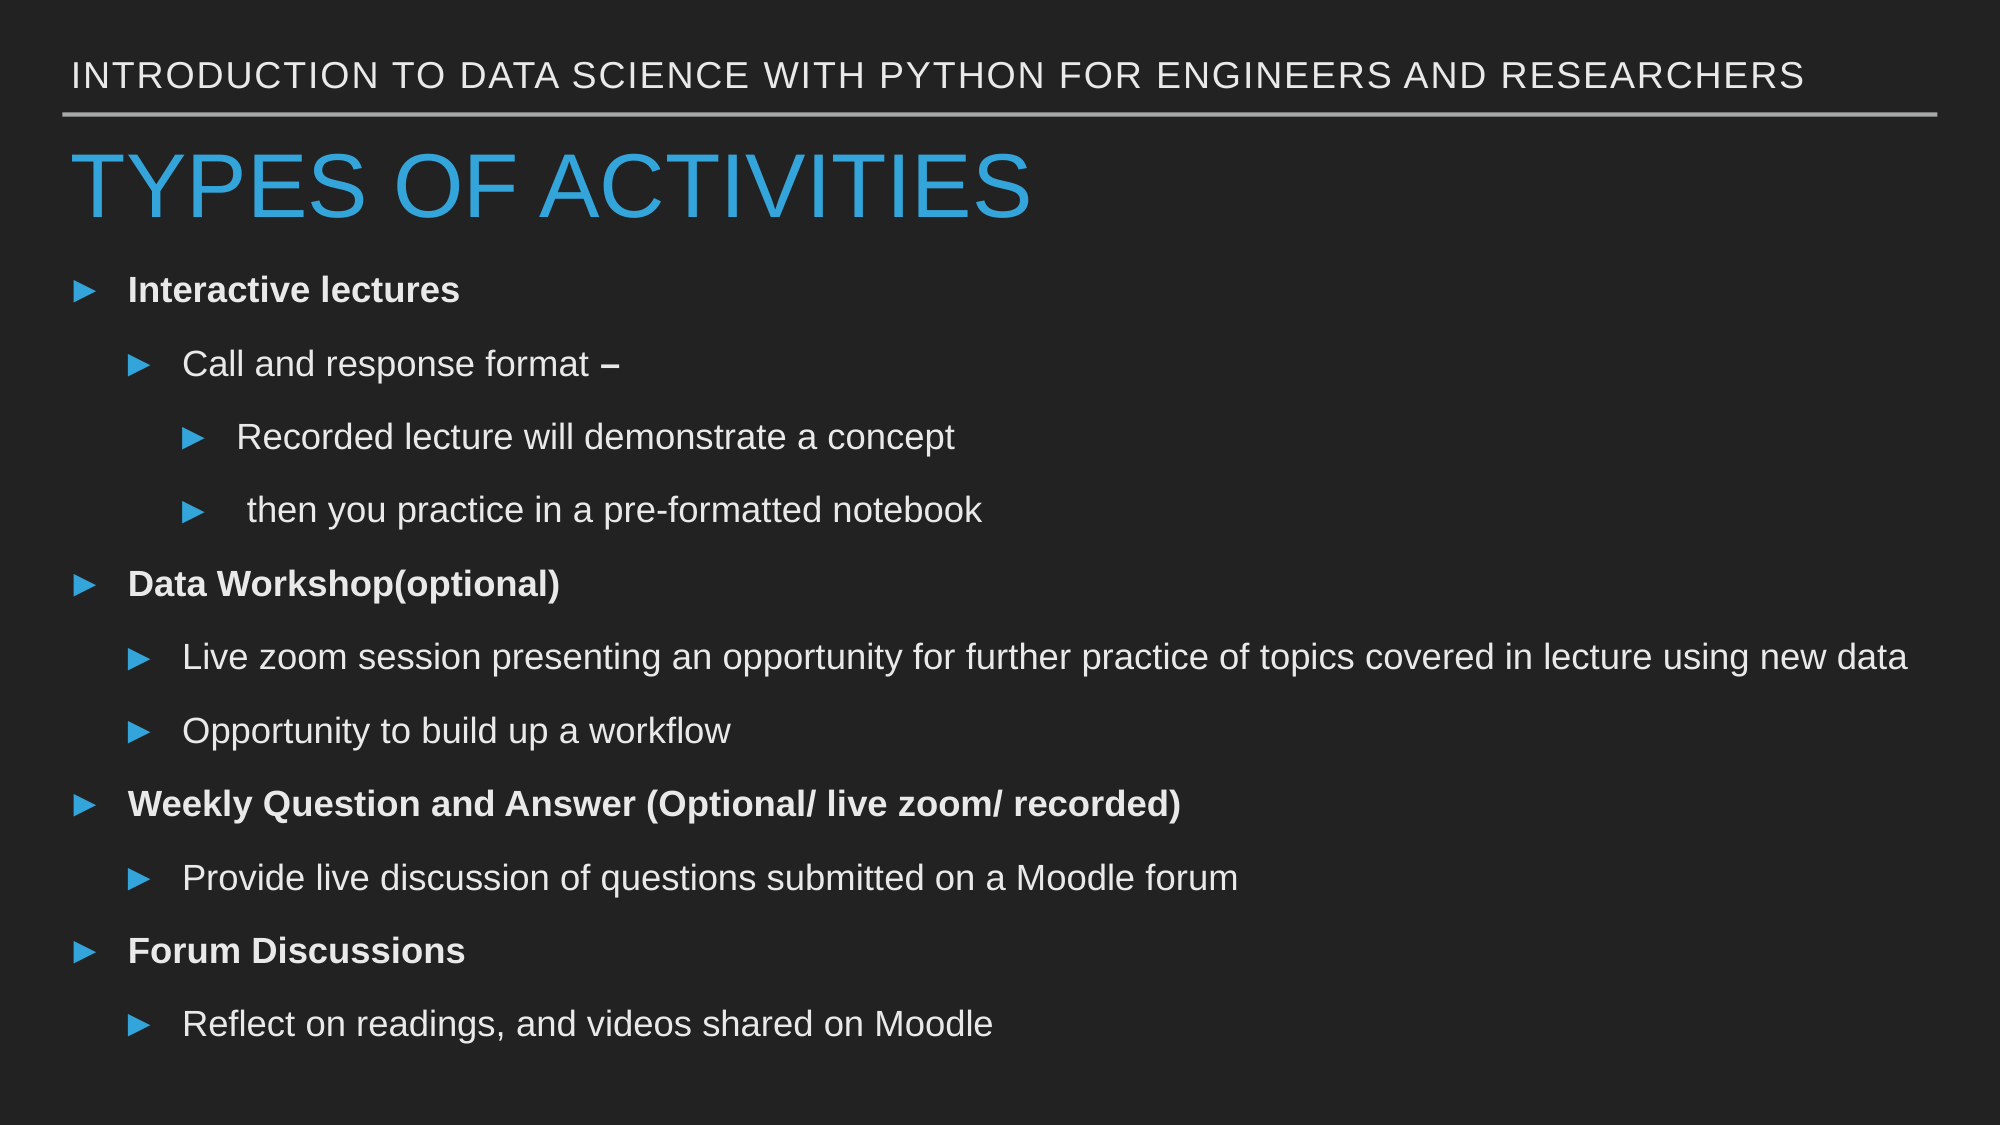

Introduction to Data Science with Python for Engineers and Researchers
Types of activities
Interactive lectures
Call and response format –
Recorded lecture will demonstrate a concept
 then you practice in a pre-formatted notebook
Data Workshop(optional)
Live zoom session presenting an opportunity for further practice of topics covered in lecture using new data
Opportunity to build up a workflow
Weekly Question and Answer (Optional/ live zoom/ recorded)
Provide live discussion of questions submitted on a Moodle forum
Forum Discussions
Reflect on readings, and videos shared on Moodle